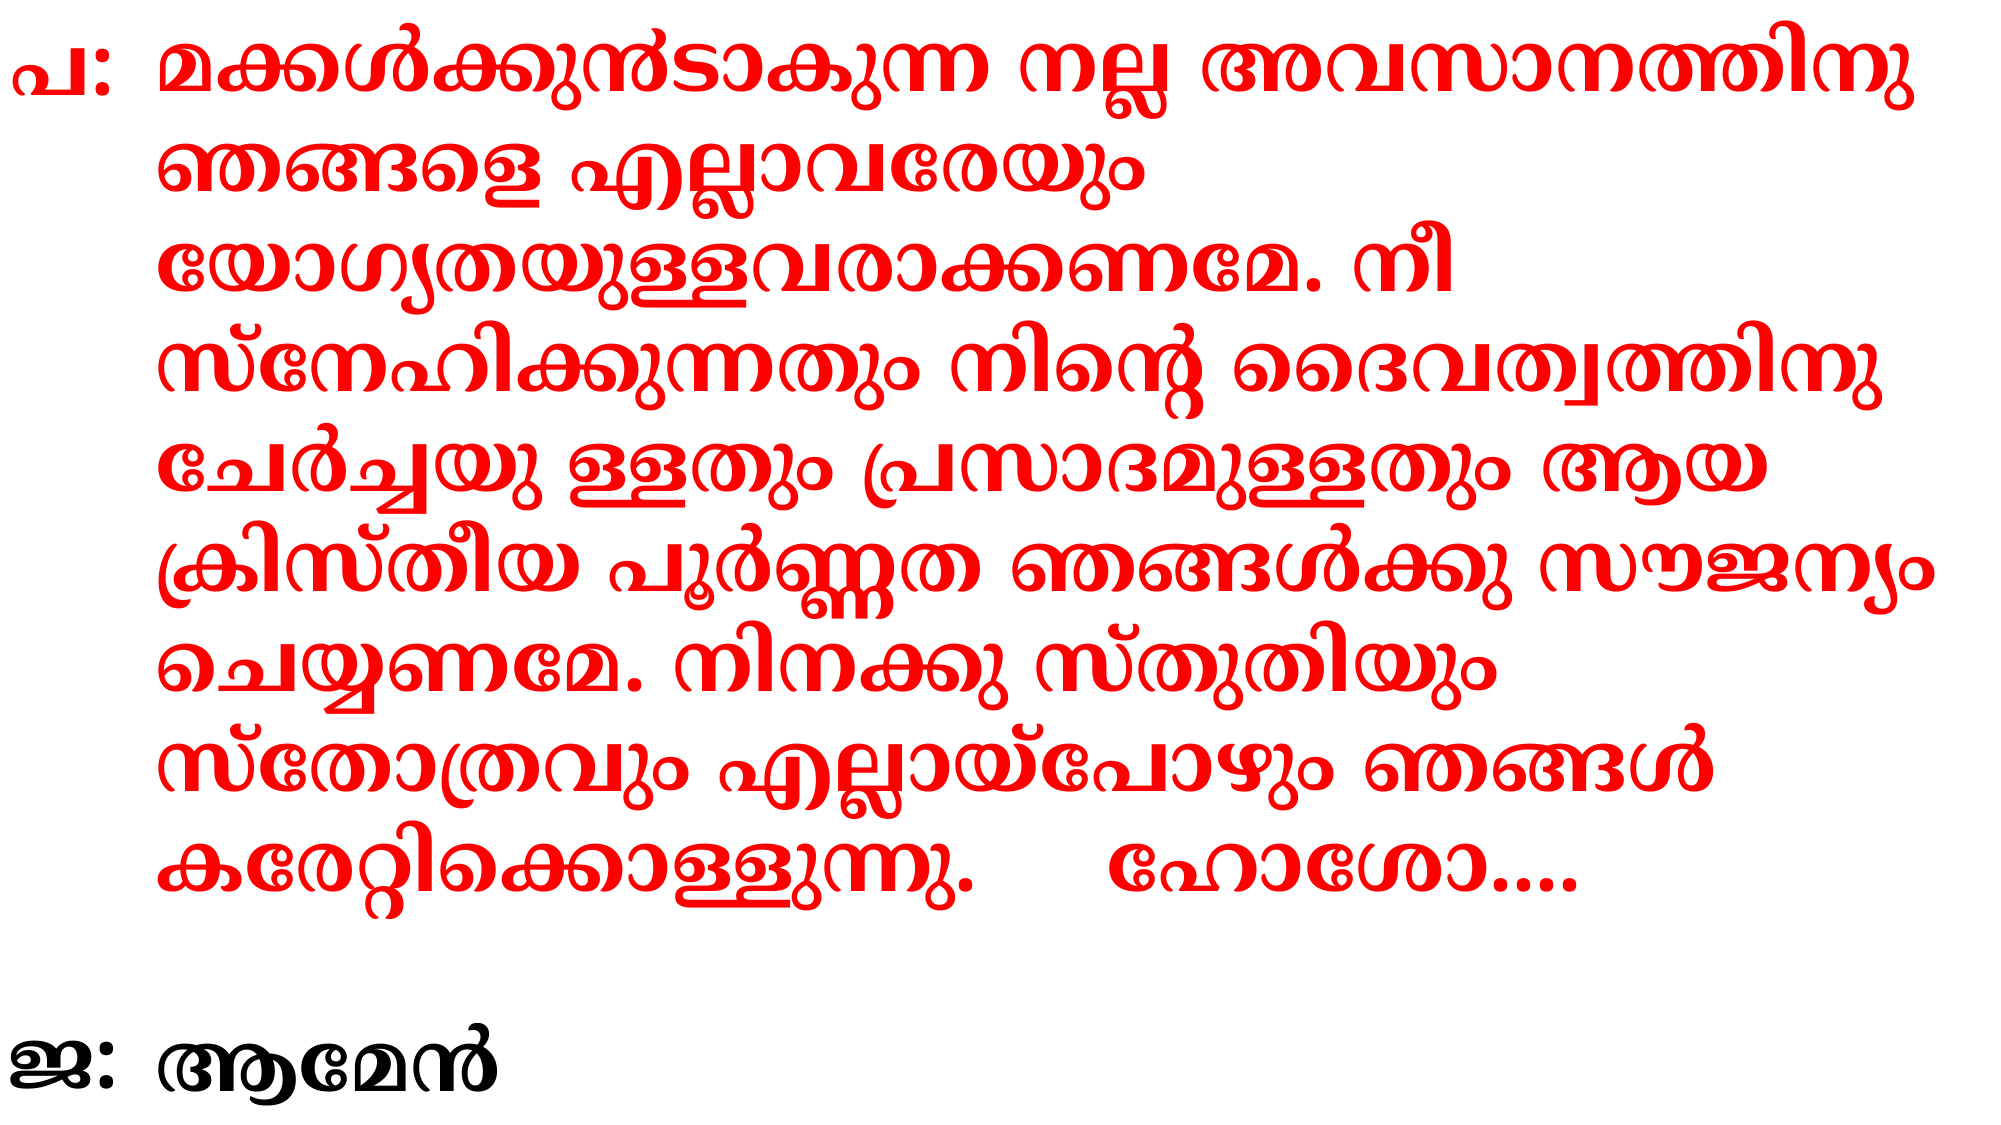

മക്കള്‍ക്കു൯ടാകുന്ന നല്ല അവസാനത്തിനു ഞങ്ങളെ എല്ലാവരേയും യോഗ്യതയുള്ളവരാക്കണമേ. നീ സ്നേഹിക്കുന്നതും നിന്‍റെ ദൈവത്വത്തിനു ചേര്‍ച്ചയു ള്ളതും പ്രസാദമുള്ളതും ആയ ക്രിസ്തീയ പൂര്‍ണ്ണത ഞങ്ങള്‍ക്കു സൗജന്യം ചെയ്യണമേ. നിനക്കു സ്തുതിയും സ്തോത്രവും എല്ലായ്പോഴും ഞങ്ങള്‍ കരേറ്റിക്കൊള്ളുന്നു.	  ഹോശോ....

ആമേന്‍
പ:

ജ: